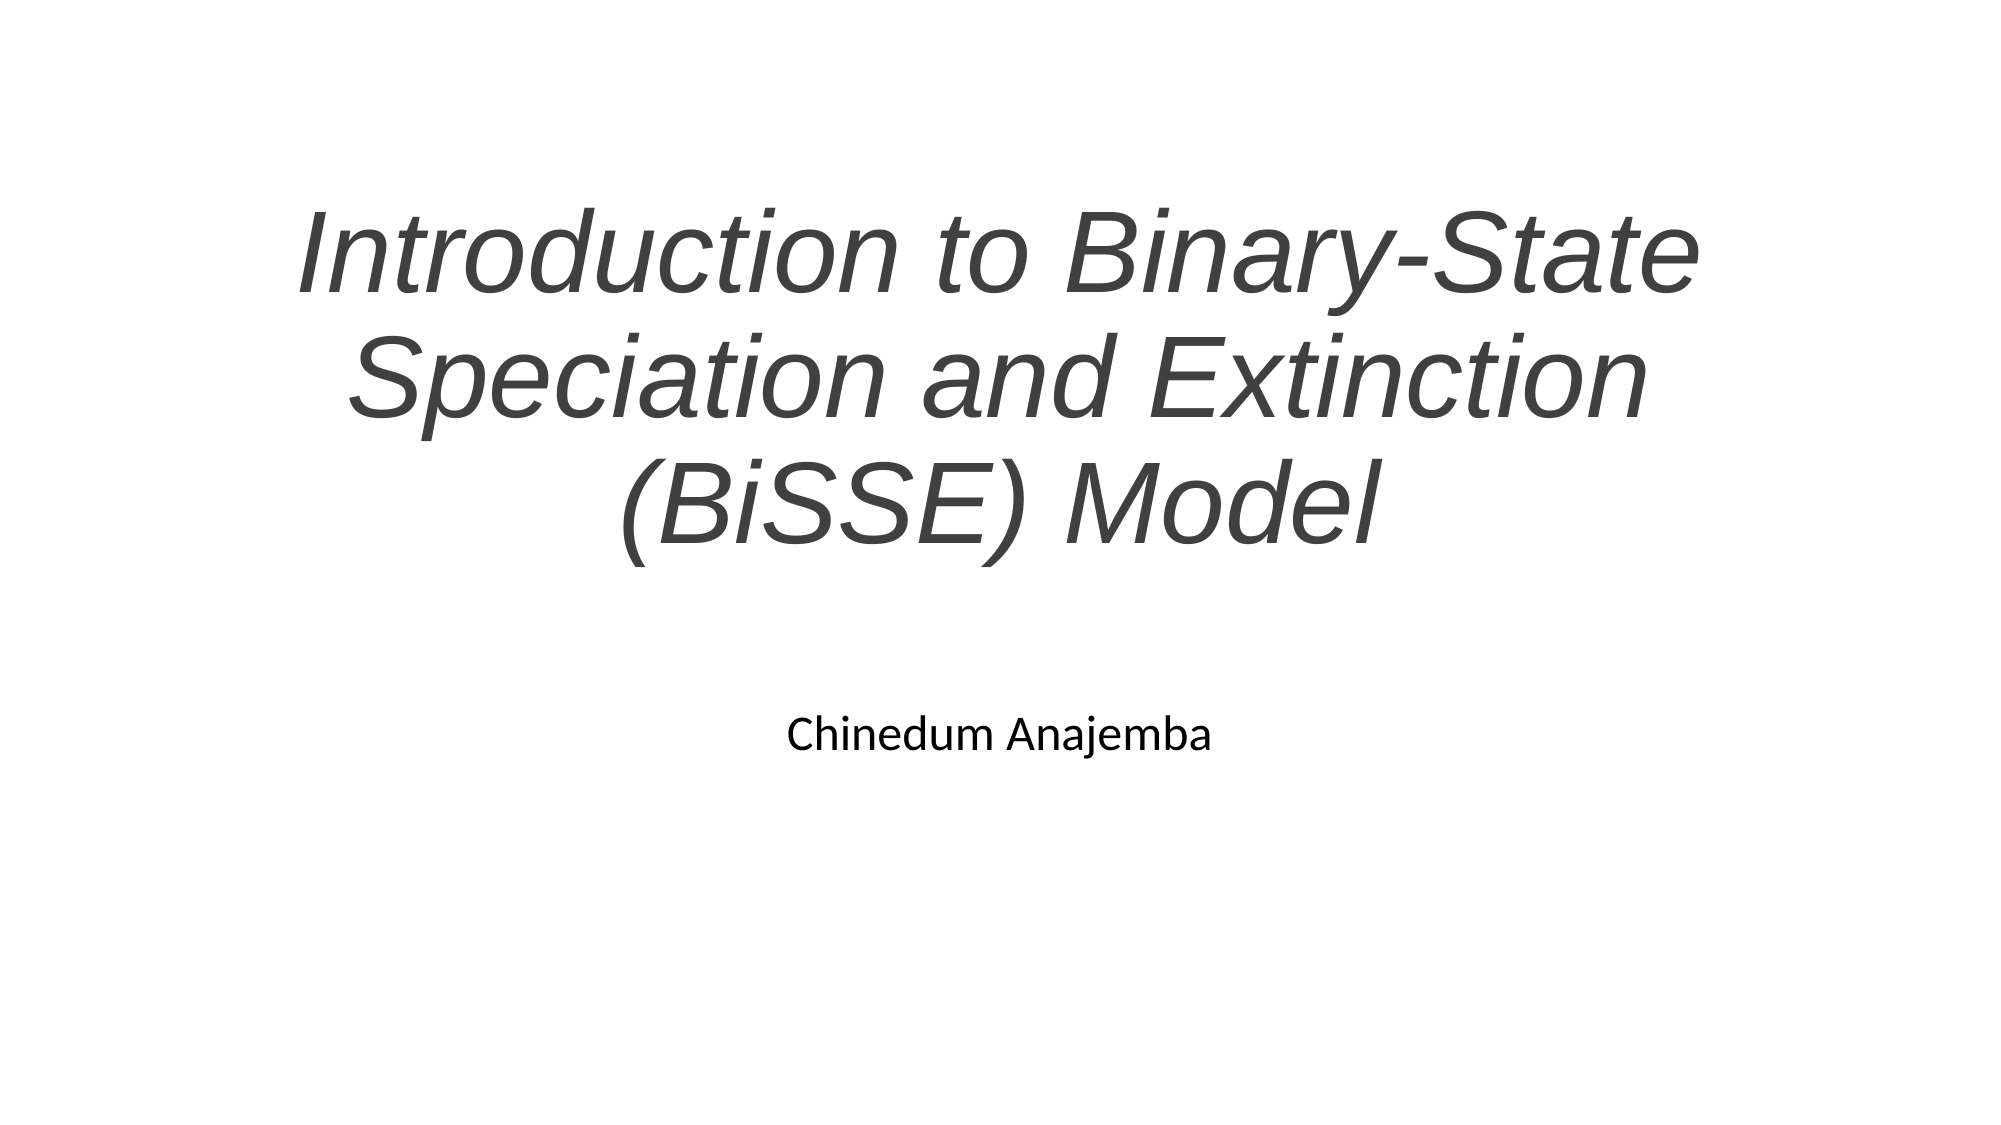

# Introduction to Binary-State Speciation and Extinction (BiSSE) Model
Chinedum Anajemba